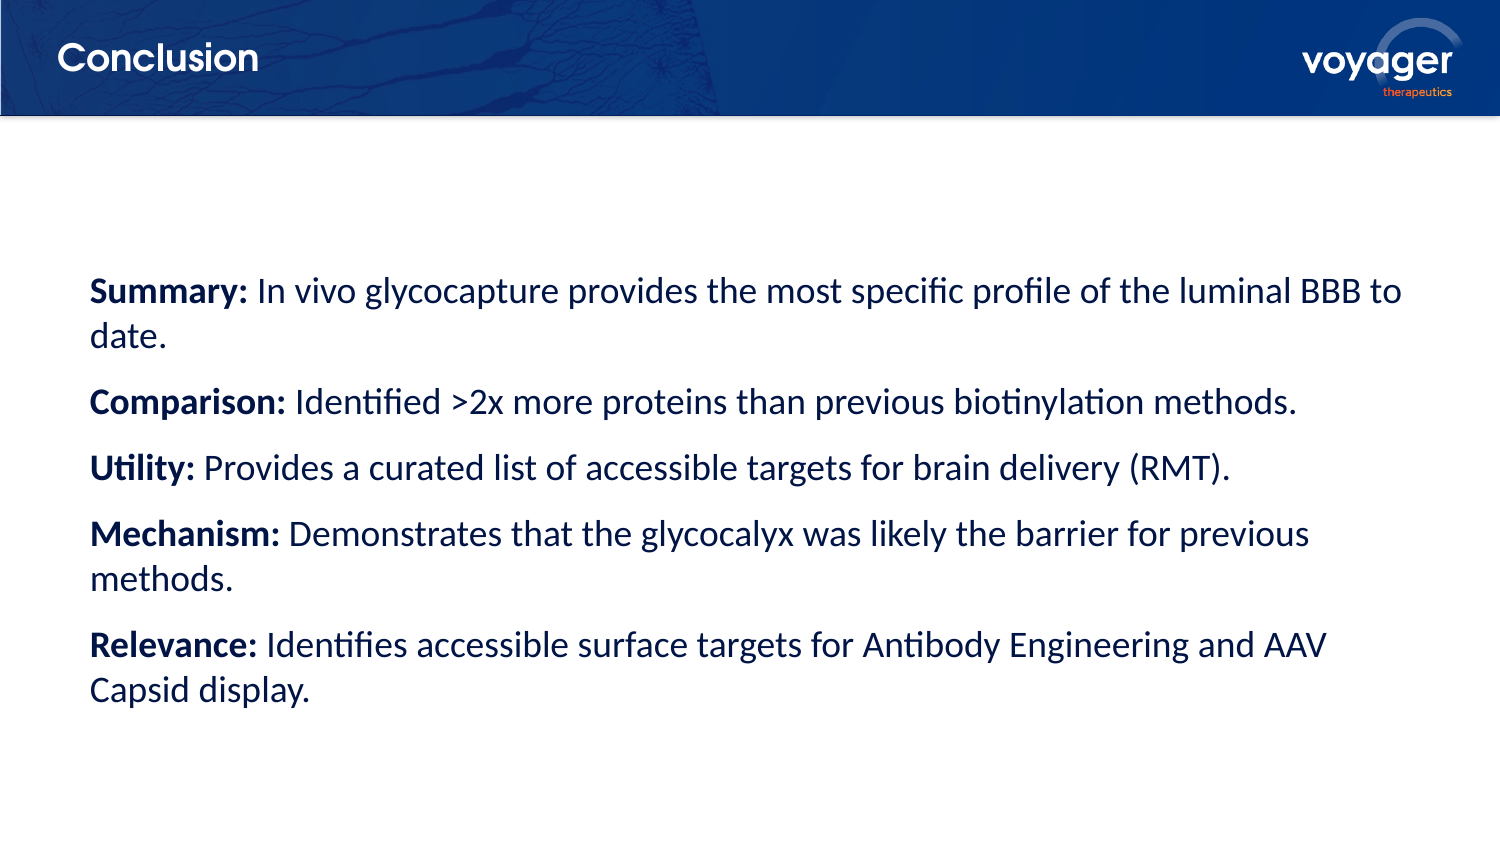

# Conclusion

Summary: In vivo glycocapture provides the most specific profile of the luminal BBB to date.
Comparison: Identified >2x more proteins than previous biotinylation methods.
Utility: Provides a curated list of accessible targets for brain delivery (RMT).
Mechanism: Demonstrates that the glycocalyx was likely the barrier for previous methods.
Relevance: Identifies accessible surface targets for Antibody Engineering and AAV Capsid display.